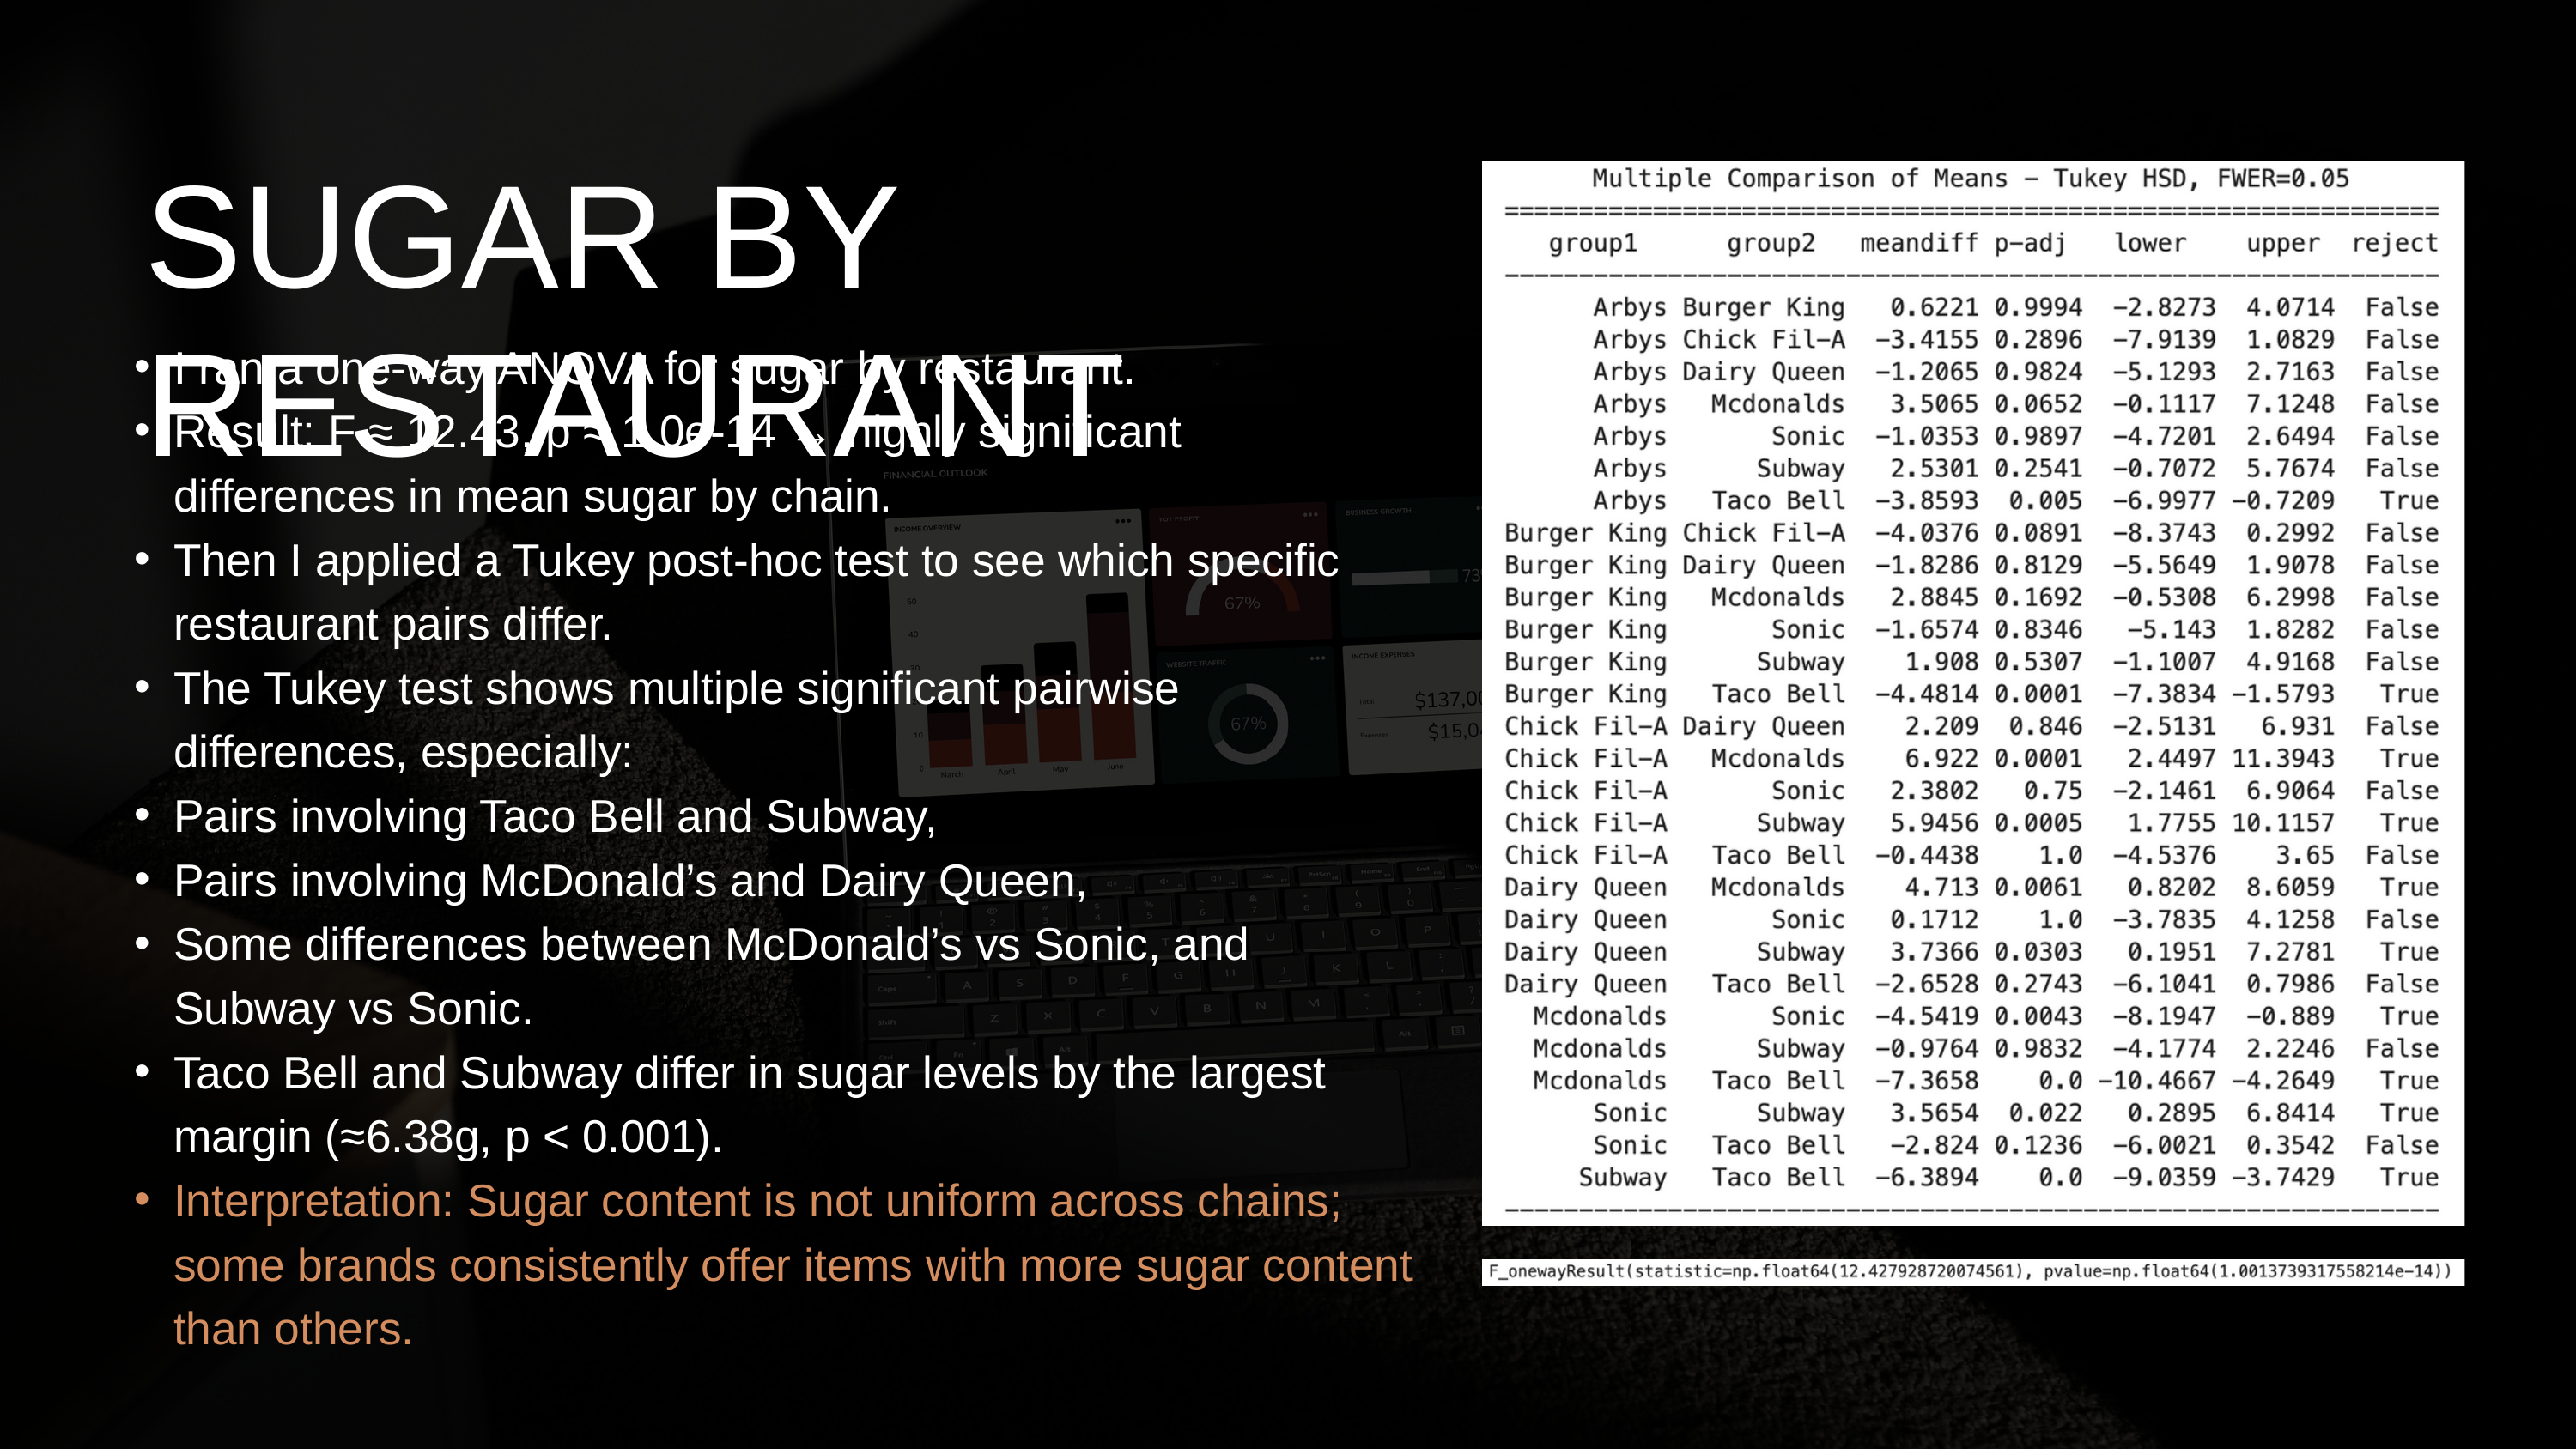

SUGAR BY RESTAURANT

I ran a one-way ANOVA for sugar by restaurant.
Result: F ≈ 12.43, p ≈ 1.0e-14 → highly significant differences in mean sugar by chain.
Then I applied a Tukey post-hoc test to see which specific restaurant pairs differ.
The Tukey test shows multiple significant pairwise differences, especially:
Pairs involving Taco Bell and Subway,
Pairs involving McDonald’s and Dairy Queen,
Some differences between McDonald’s vs Sonic, and Subway vs Sonic.
Taco Bell and Subway differ in sugar levels by the largest margin (≈6.38g, p < 0.001).
Interpretation: Sugar content is not uniform across chains; some brands consistently offer items with more sugar content than others.